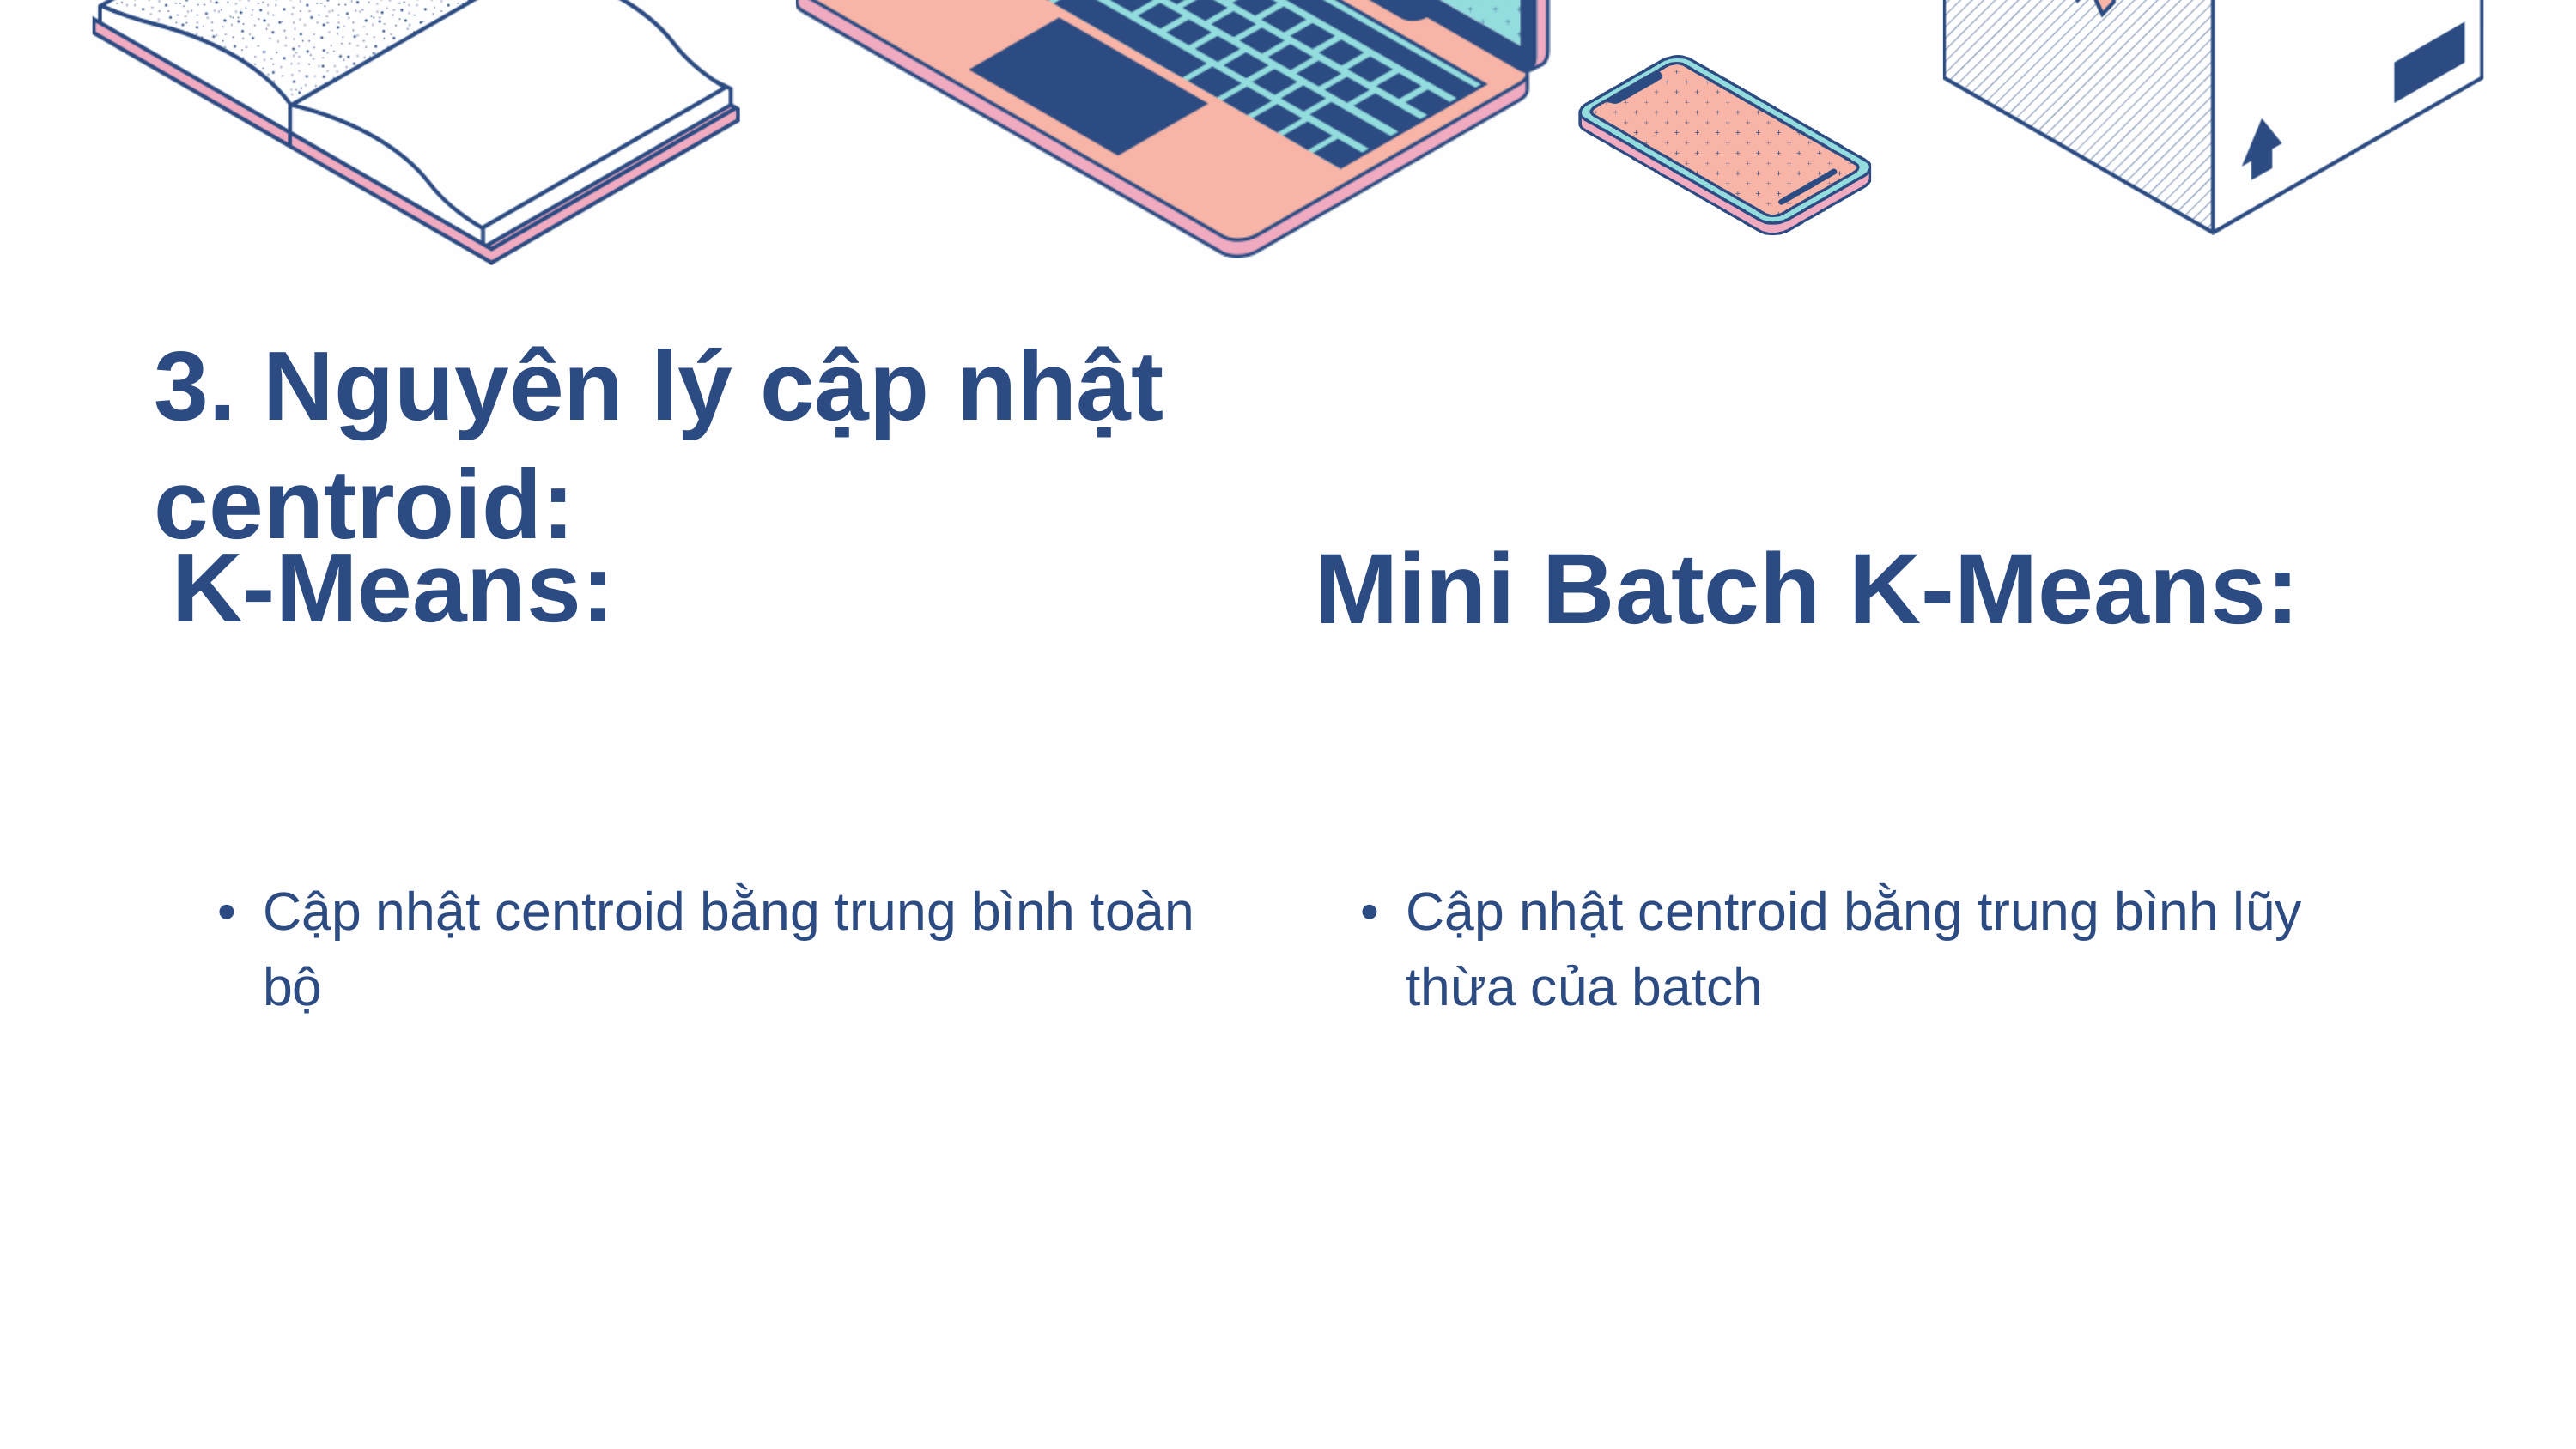

3. Nguyên lý cập nhật centroid:
| K-Means: | Mini Batch K-Means: |
| --- | --- |
| Cập nhật centroid bằng trung bình toàn bộ | Cập nhật centroid bằng trung bình lũy thừa của batch |